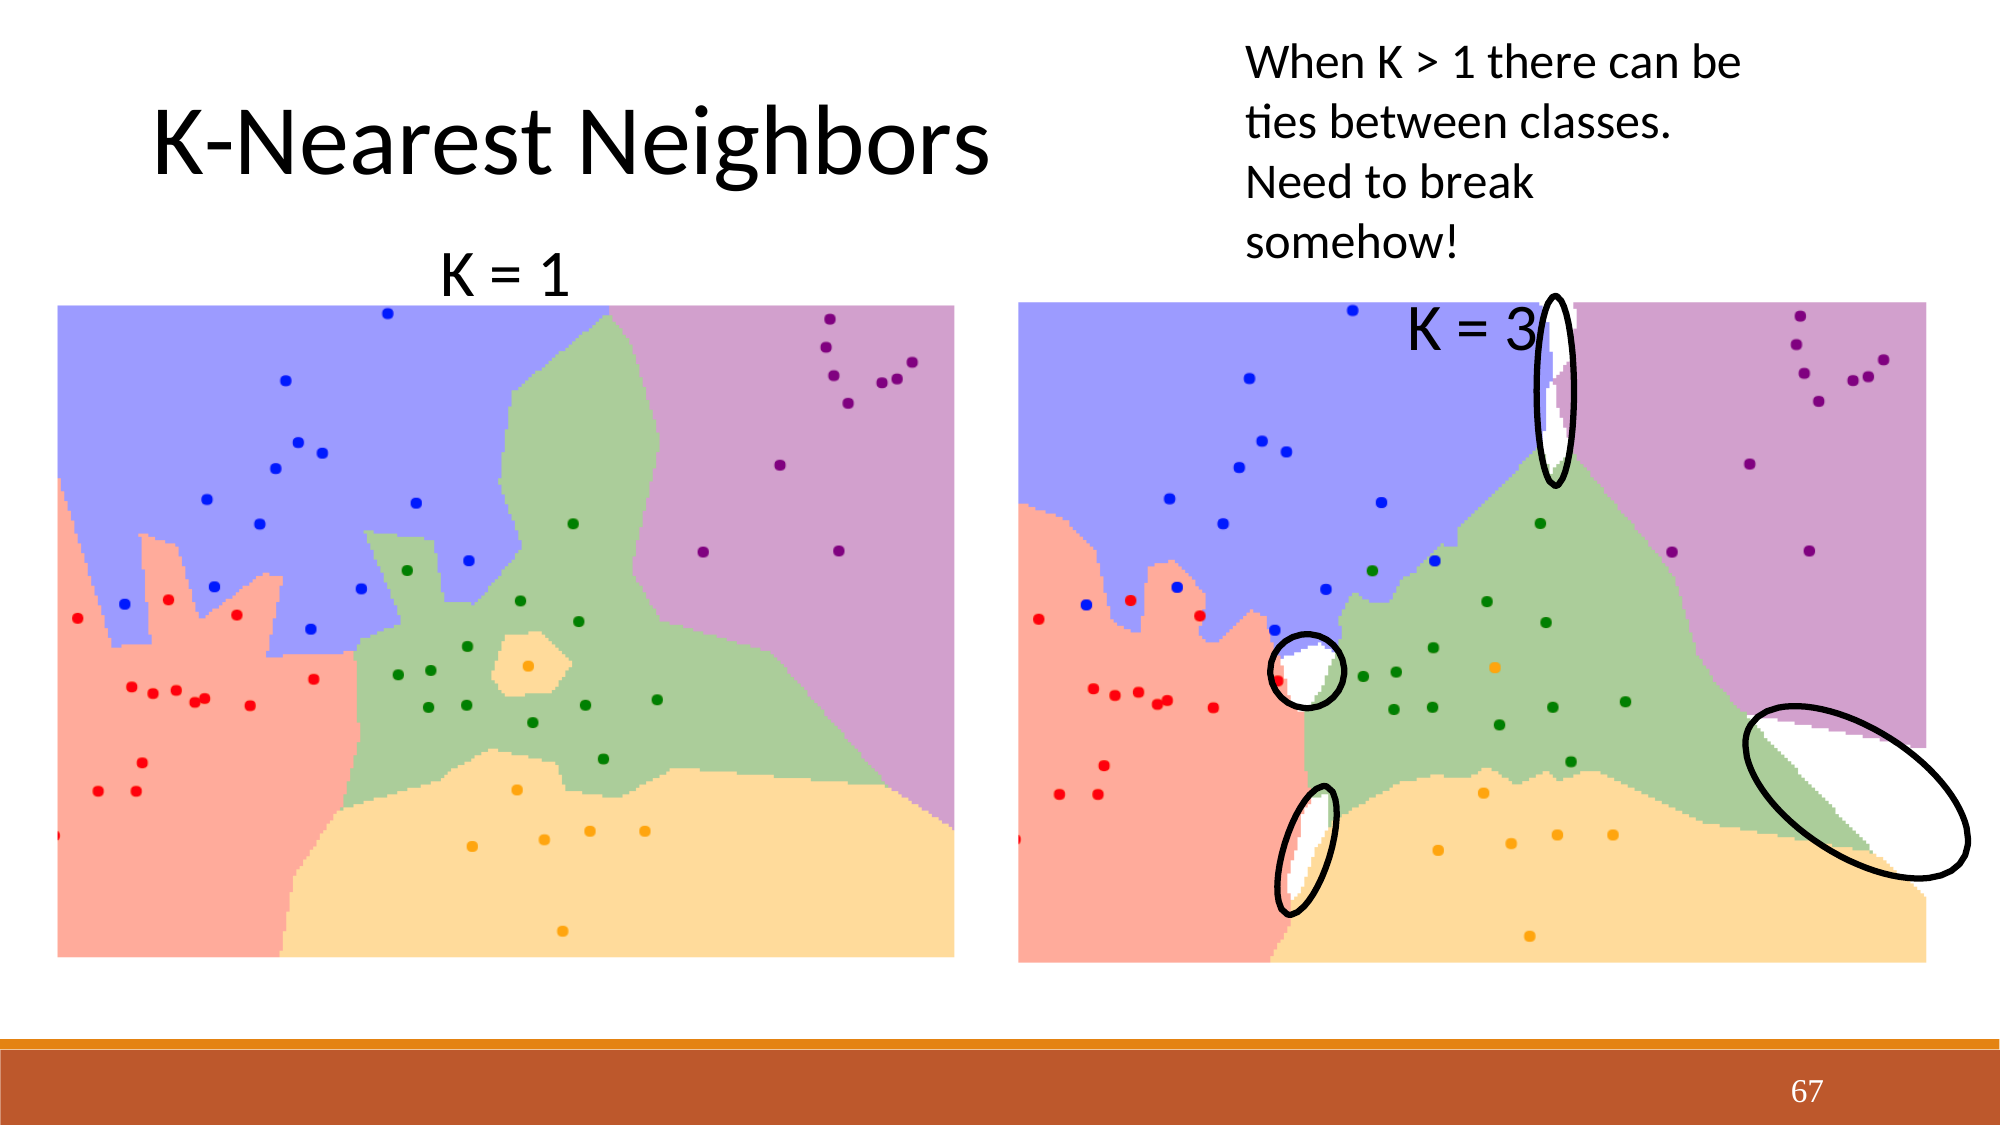

When K > 1 there can be ties between classes.
Need to break somehow!
K = 3
K-Nearest Neighbors
K = 1

67